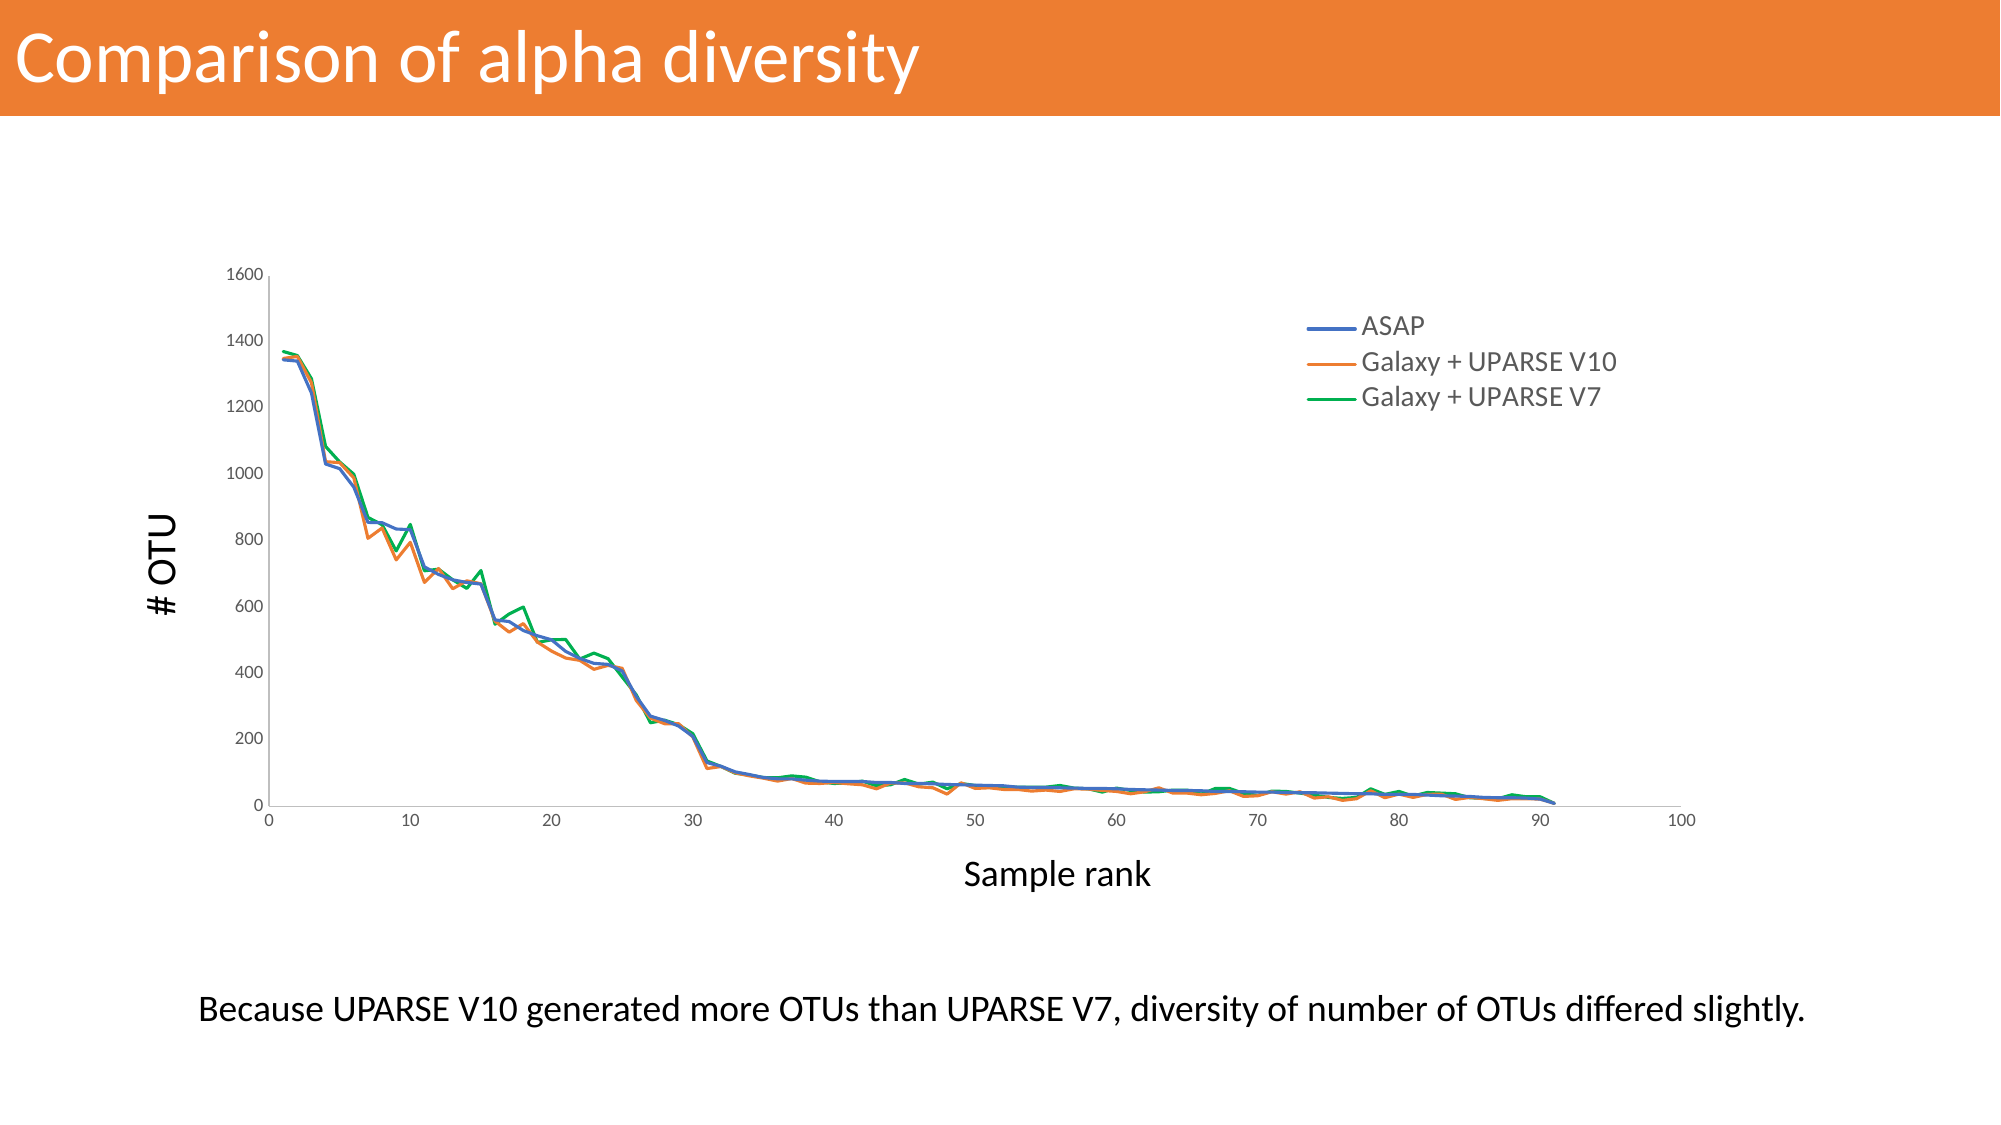

Comparison of alpha diversity

### Chart

| Category | ASAP | Galaxy + UPARSE V10 | Galaxy + UPARSE V7 |
|---|---|---|---|
# OTU
Sample rank
Because UPARSE V10 generated more OTUs than UPARSE V7, diversity of number of OTUs differed slightly.